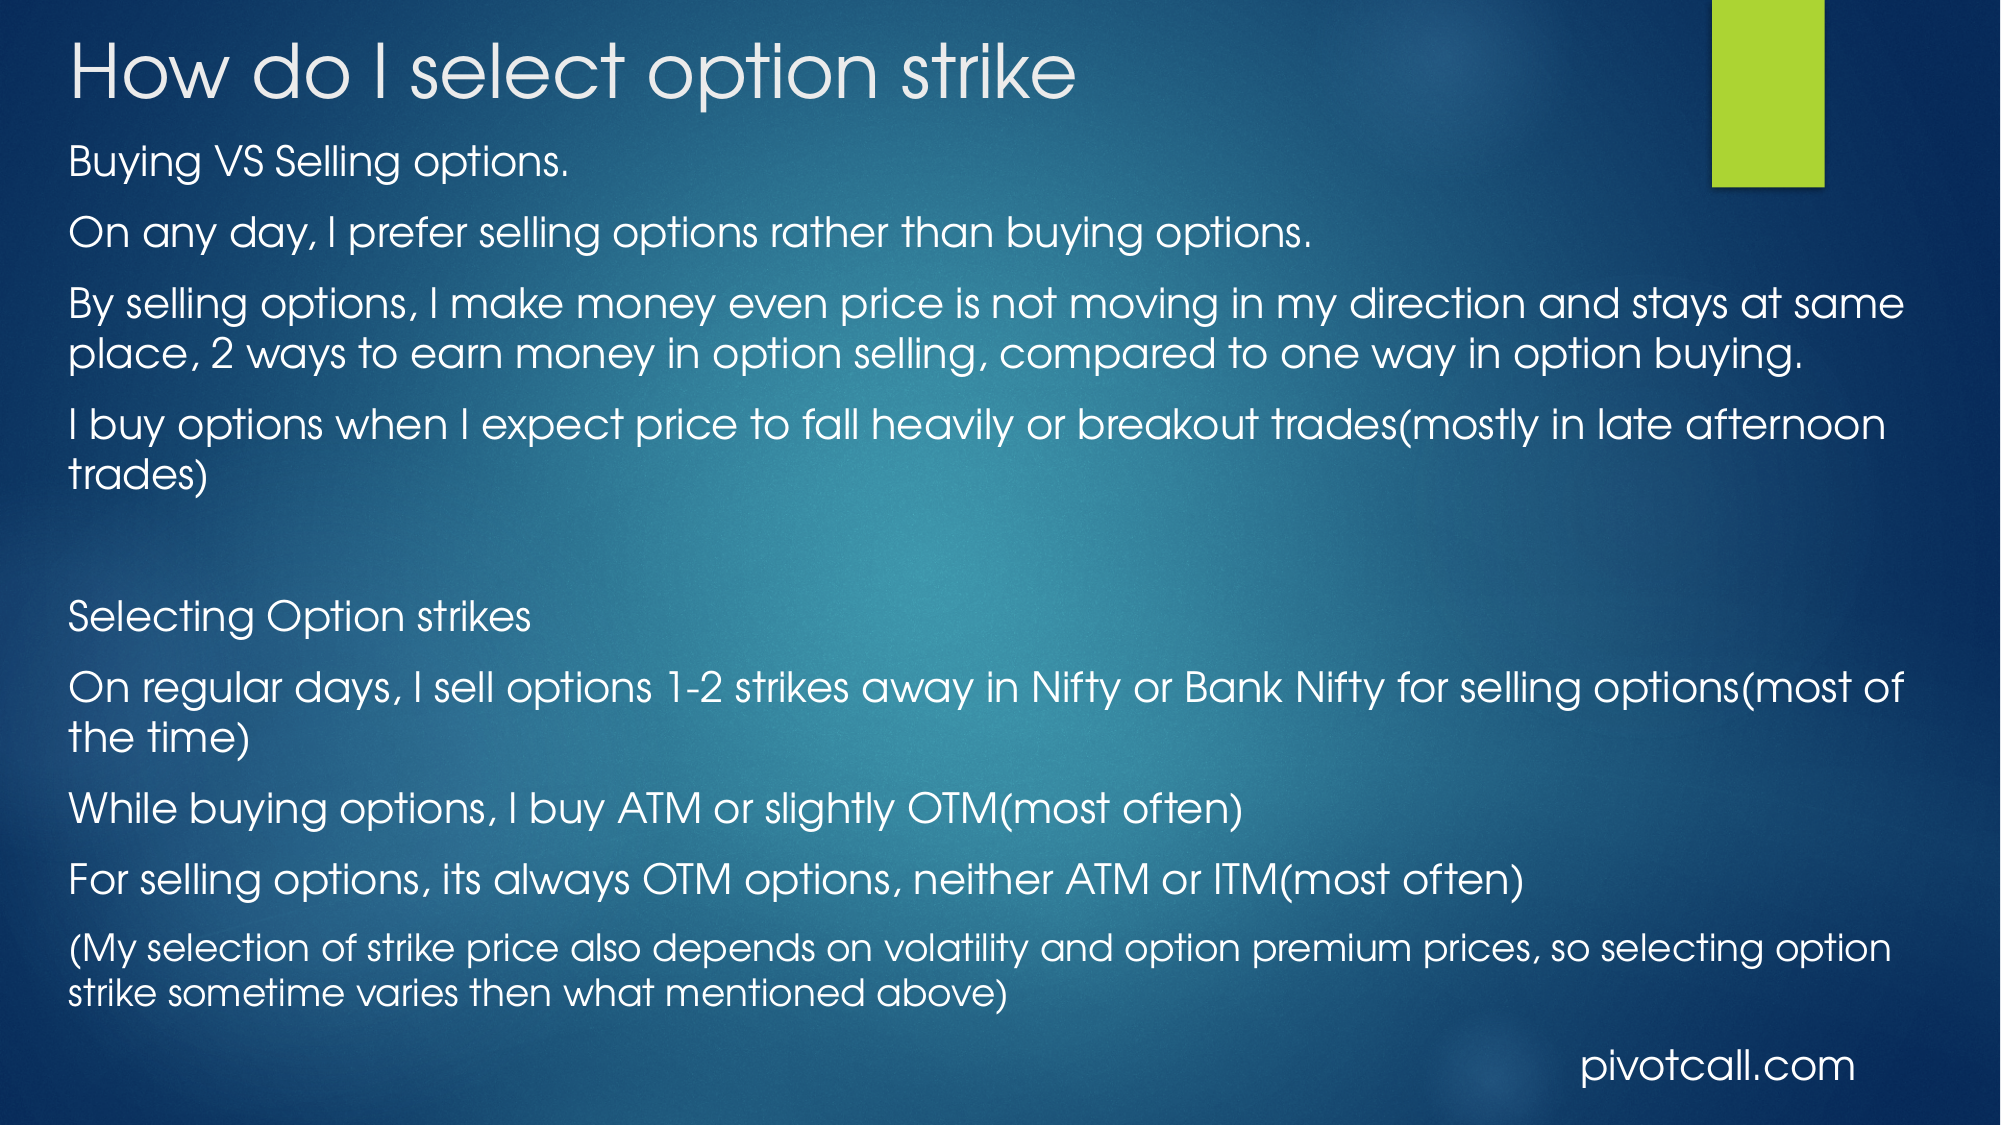

# How do I select option strike
Buying VS Selling options.
On any day, I prefer selling options rather than buying options.
By selling options, I make money even price is not moving in my direction and stays at same place, 2 ways to earn money in option selling, compared to one way in option buying.
I buy options when I expect price to fall heavily or breakout trades(mostly in late afternoon trades)

Selecting Option strikes
On regular days, I sell options 1-2 strikes away in Nifty or Bank Nifty for selling options(most of the time)
While buying options, I buy ATM or slightly OTM(most often)
For selling options, its always OTM options, neither ATM or ITM(most often)
(My selection of strike price also depends on volatility and option premium prices, so selecting option strike sometime varies then what mentioned above)

pivotcall.com